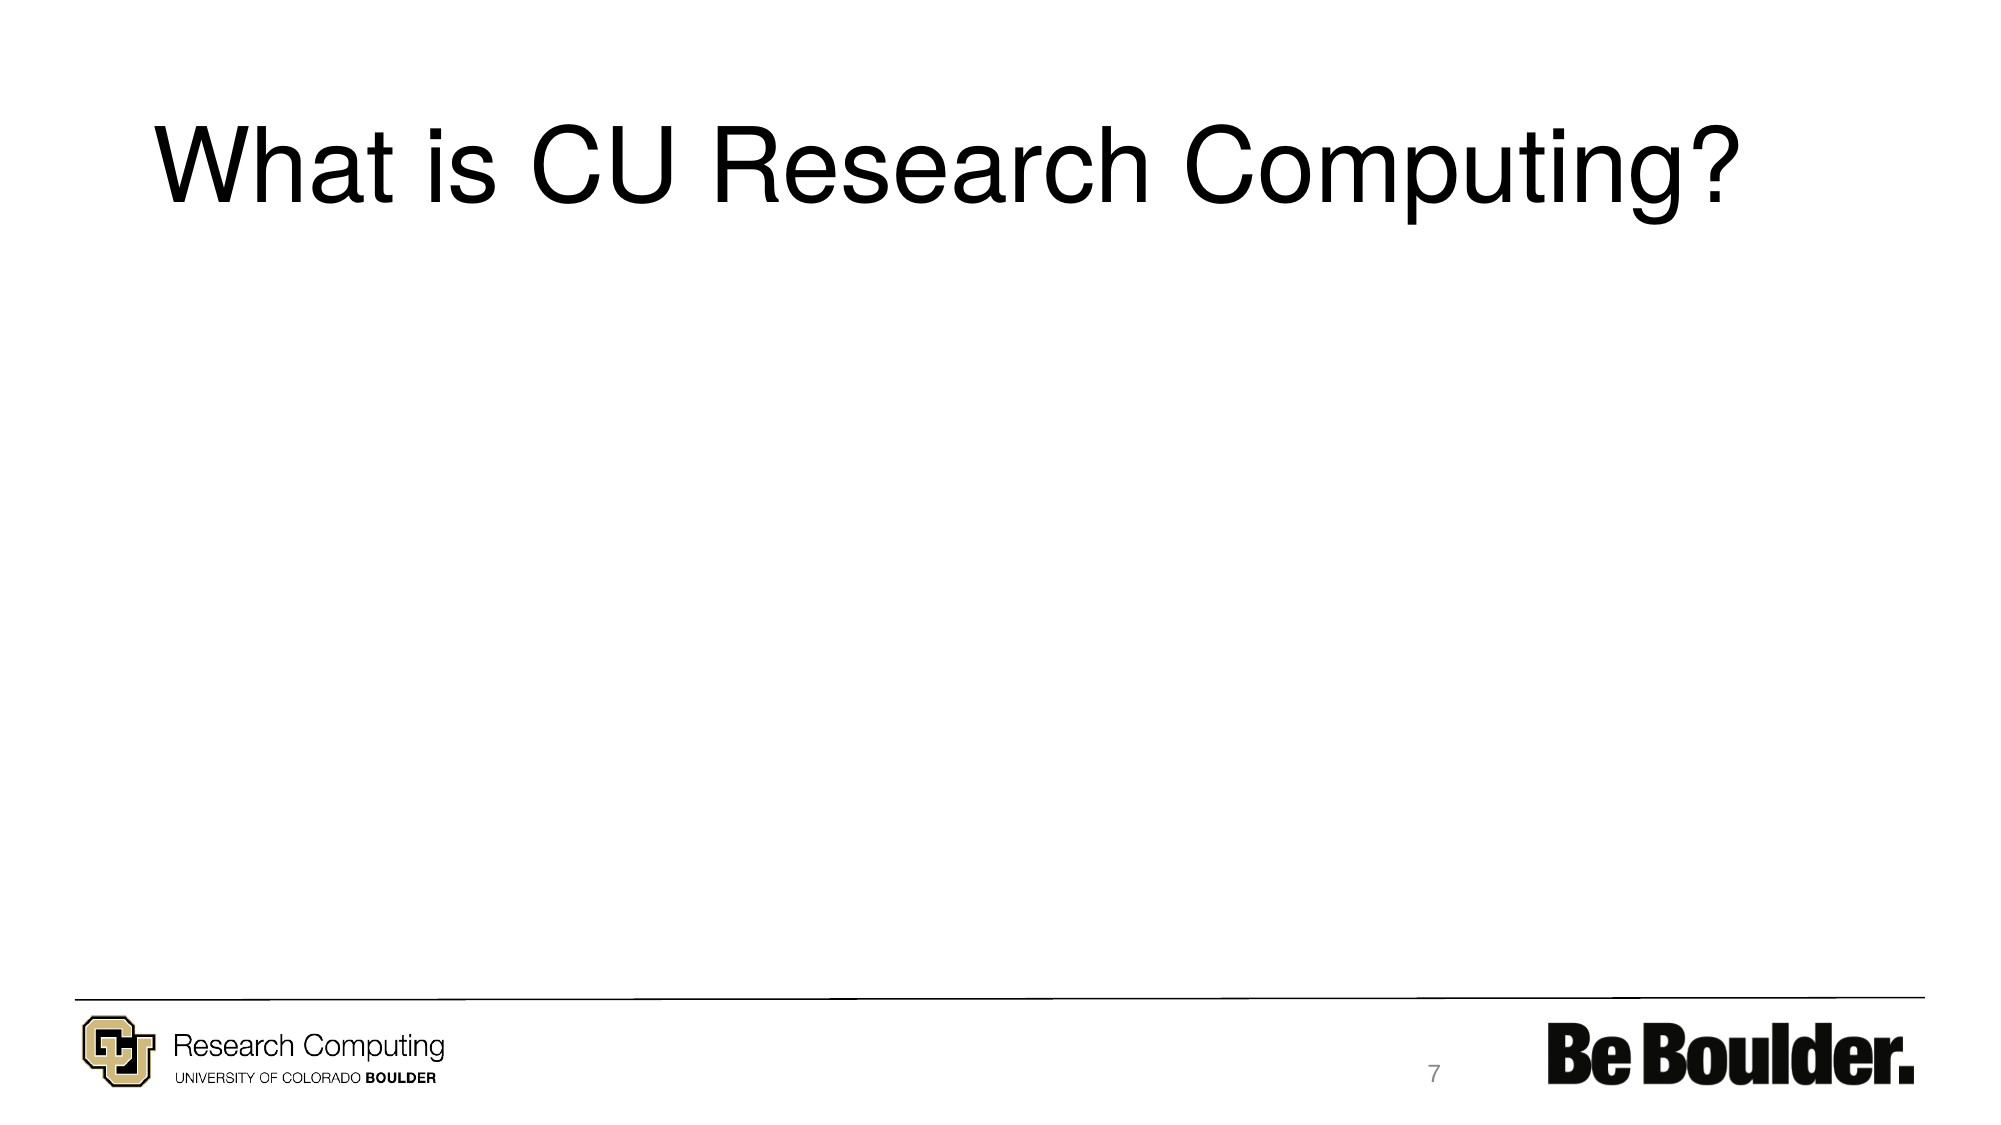

# What is CU Research Computing?
7